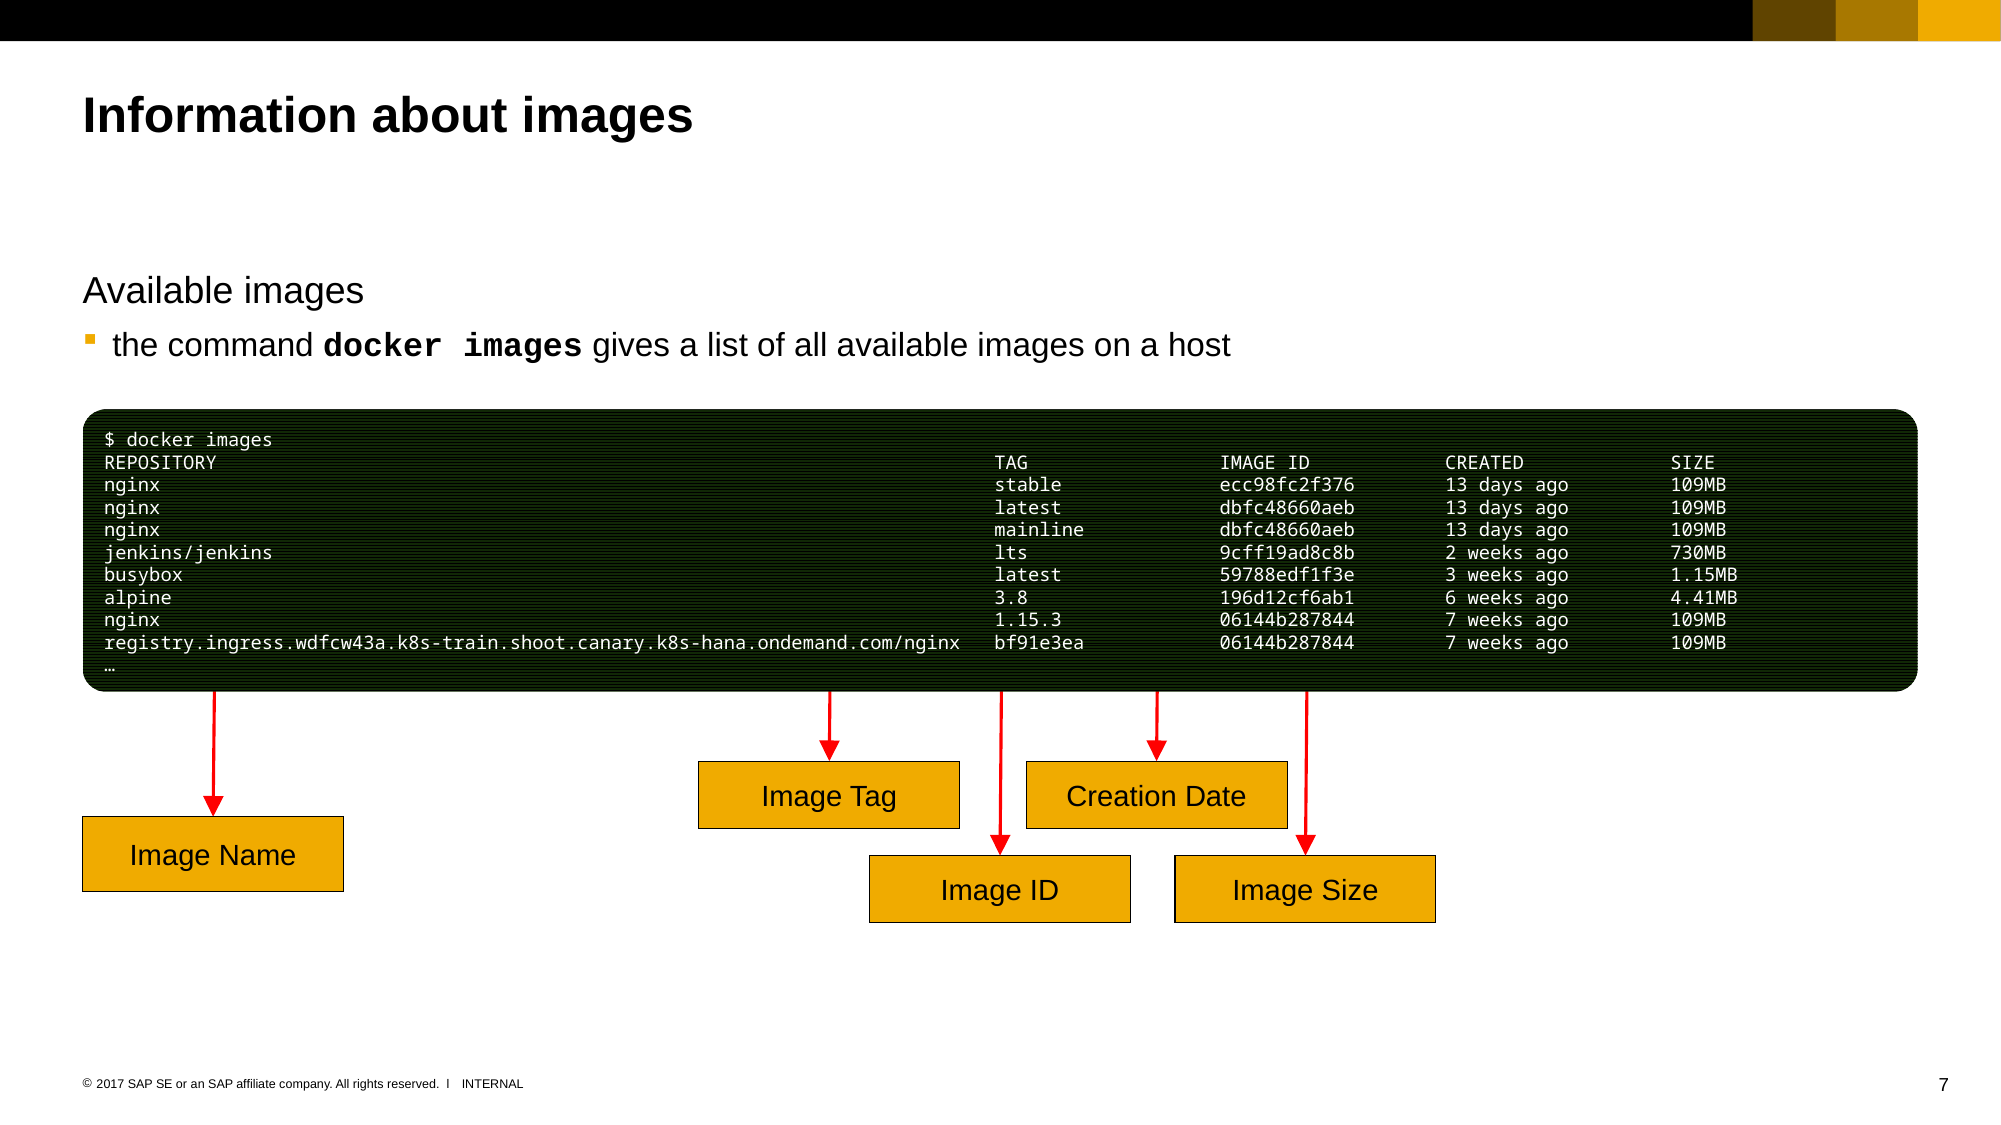

# Information about images
Available images
the command docker images gives a list of all available images on a host
$ docker images
REPOSITORY                                                                     TAG                 IMAGE ID            CREATED             SIZE
nginx                                                                          stable              ecc98fc2f376        13 days ago         109MB
nginx                                                                          latest              dbfc48660aeb        13 days ago         109MB
nginx                                                                          mainline            dbfc48660aeb        13 days ago         109MB
jenkins/jenkins                                                                lts                 9cff19ad8c8b        2 weeks ago         730MB
busybox                                                                        latest              59788edf1f3e        3 weeks ago         1.15MB
alpine                                                                         3.8                 196d12cf6ab1        6 weeks ago         4.41MB
nginx                                                                          1.15.3              06144b287844        7 weeks ago         109MB
registry.ingress.wdfcw43a.k8s-train.shoot.canary.k8s-hana.ondemand.com/nginx   bf91e3ea            06144b287844        7 weeks ago         109MB
…

Image Tag
Creation Date
Image Name
Image ID
Image Size